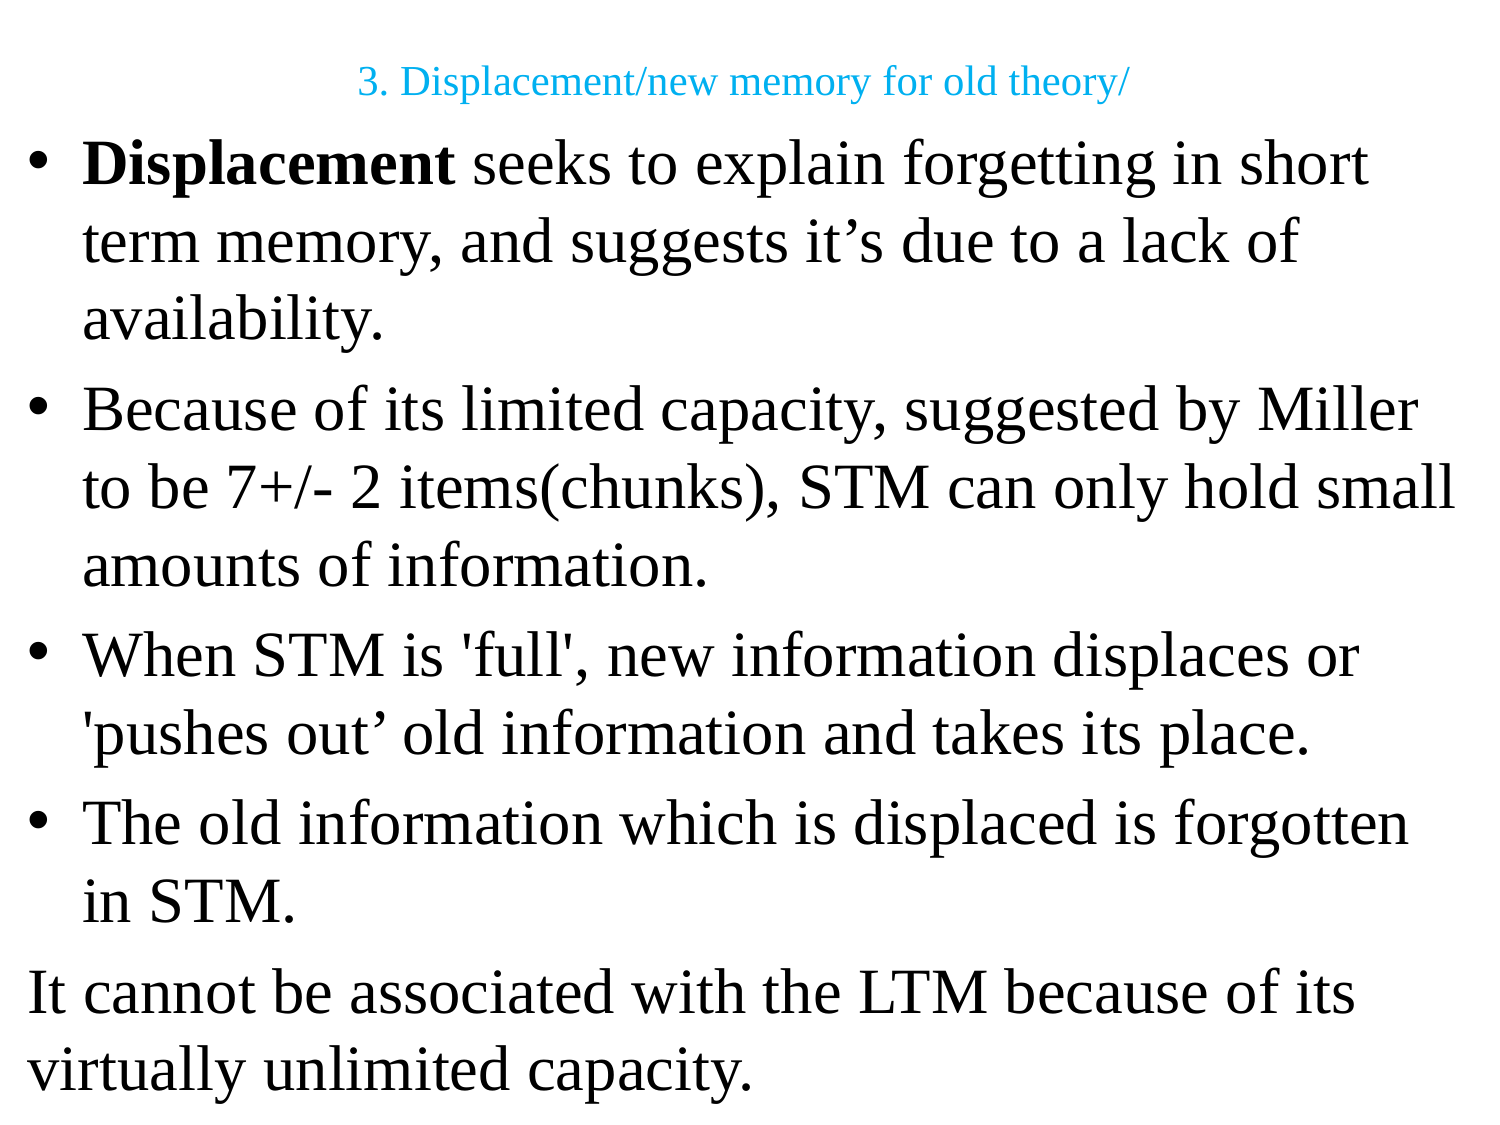

# 3. Displacement/new memory for old theory/
Displacement seeks to explain forgetting in short term memory, and suggests it’s due to a lack of availability.
Because of its limited capacity, suggested by Miller to be 7+/- 2 items(chunks), STM can only hold small amounts of information.
When STM is 'full', new information displaces or 'pushes out’ old information and takes its place.
The old information which is displaced is forgotten in STM.
It cannot be associated with the LTM because of its virtually unlimited capacity.